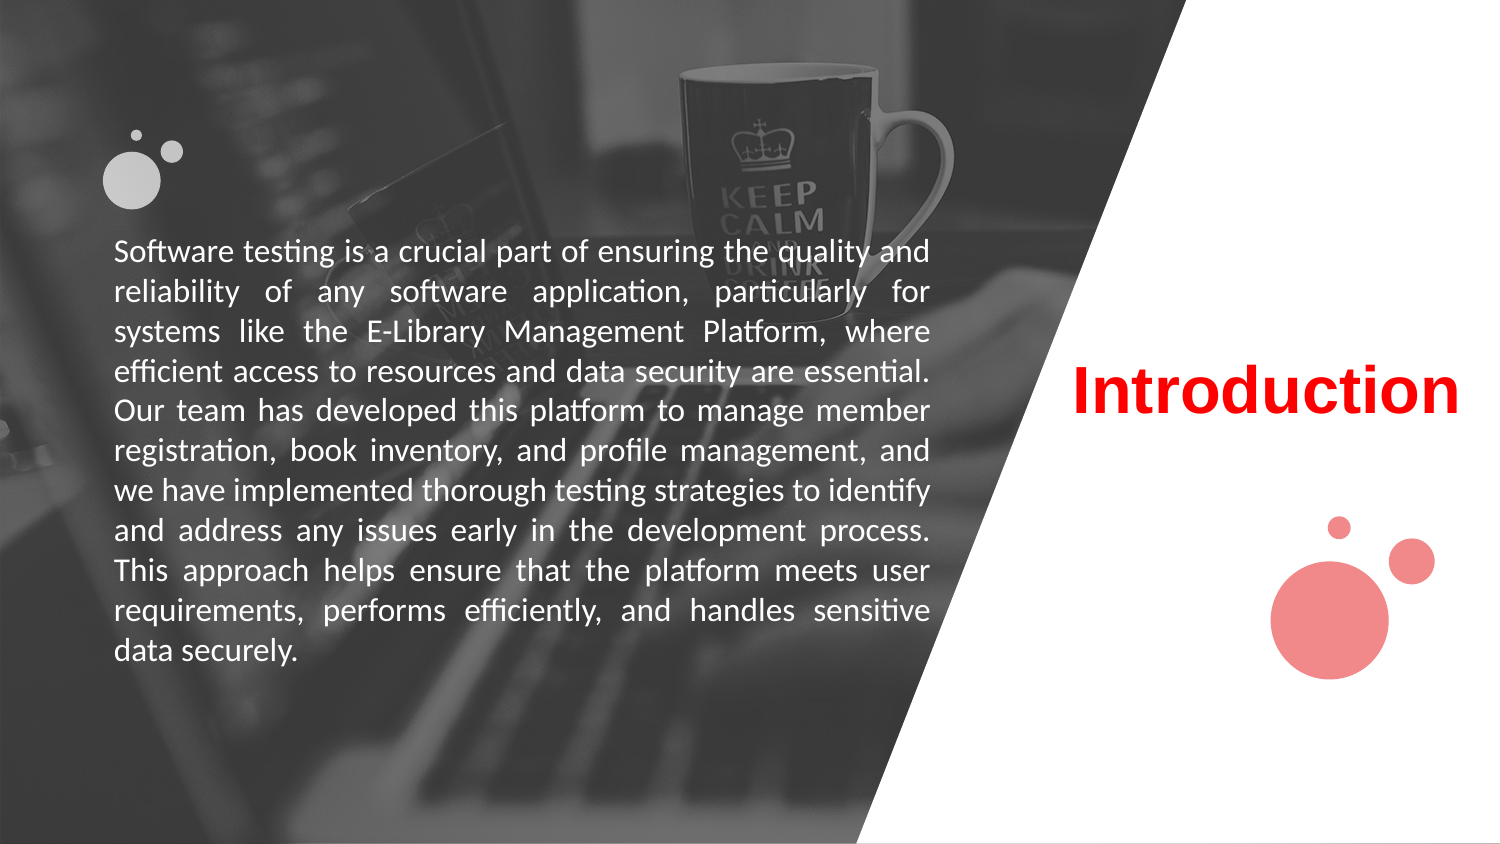

Software testing is a crucial part of ensuring the quality and reliability of any software application, particularly for systems like the E-Library Management Platform, where efficient access to resources and data security are essential. Our team has developed this platform to manage member registration, book inventory, and profile management, and we have implemented thorough testing strategies to identify and address any issues early in the development process. This approach helps ensure that the platform meets user requirements, performs efficiently, and handles sensitive data securely.

Introduction